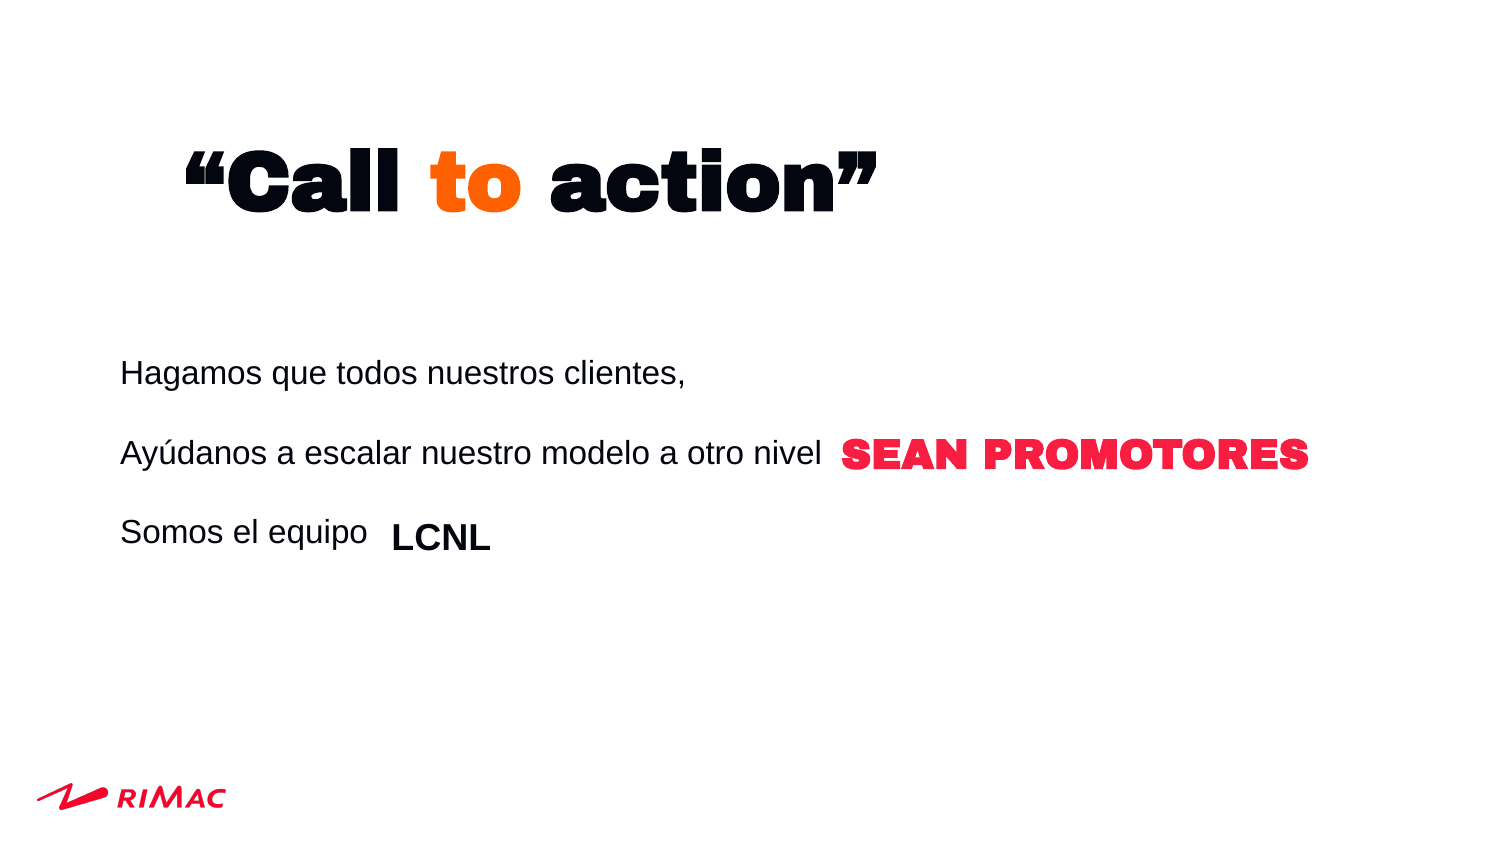

“Call to action”

Hagamos que todos nuestros clientes,

Ayúdanos a escalar nuestro modelo a otro nivel

Somos el equipo
SEAN PROMOTORES
LCNL